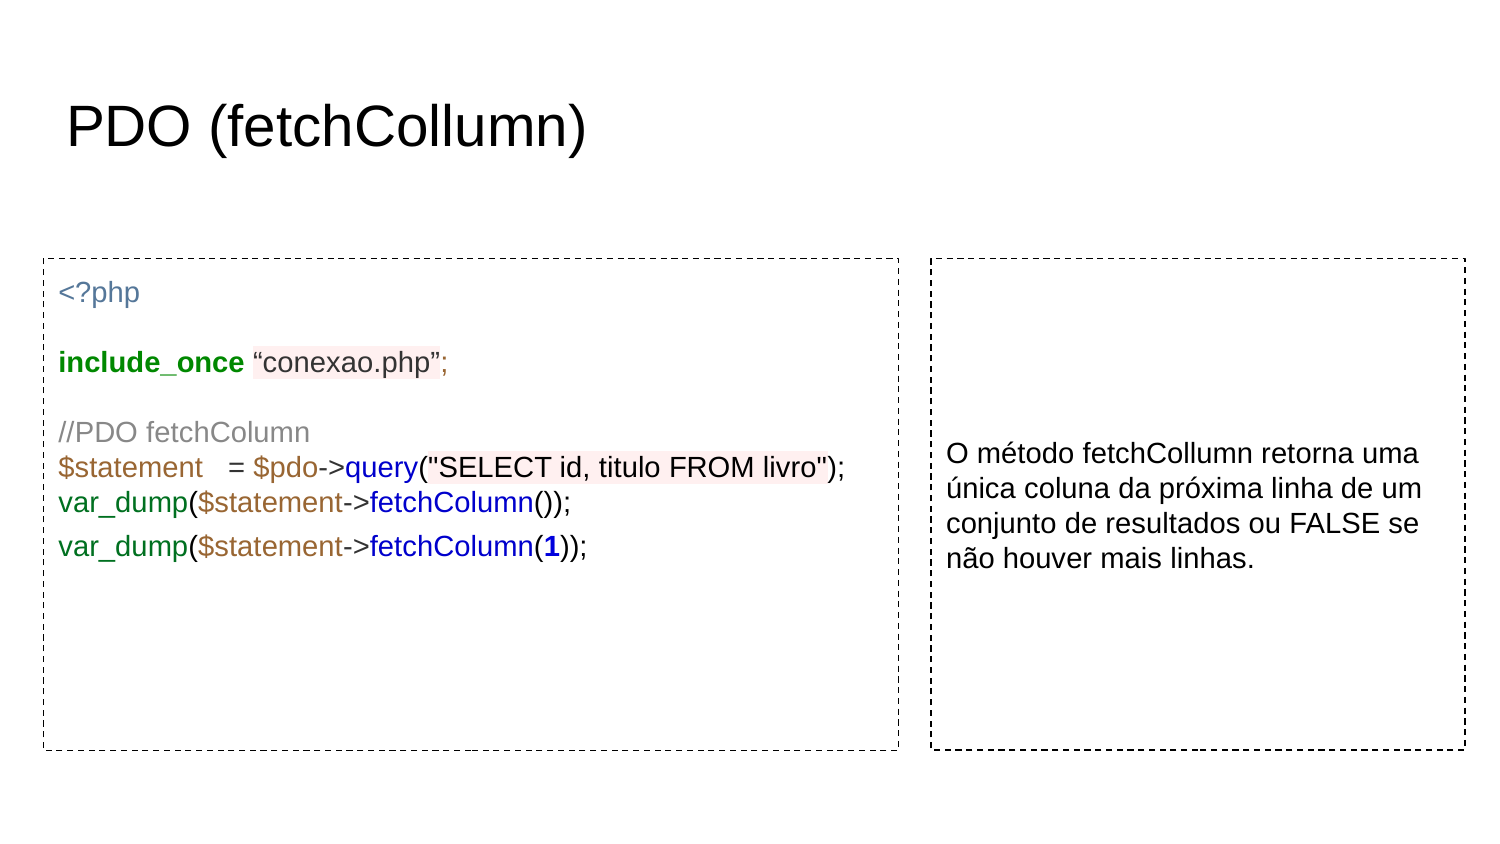

# PDO (fetchCollumn)
<?php

include_once “conexao.php”;

//PDO fetchColumn
$statement   = $pdo->query("SELECT id, titulo FROM livro");
var_dump($statement->fetchColumn());
var_dump($statement->fetchColumn(1));
O método fetchCollumn retorna uma única coluna da próxima linha de um conjunto de resultados ou FALSE se não houver mais linhas.